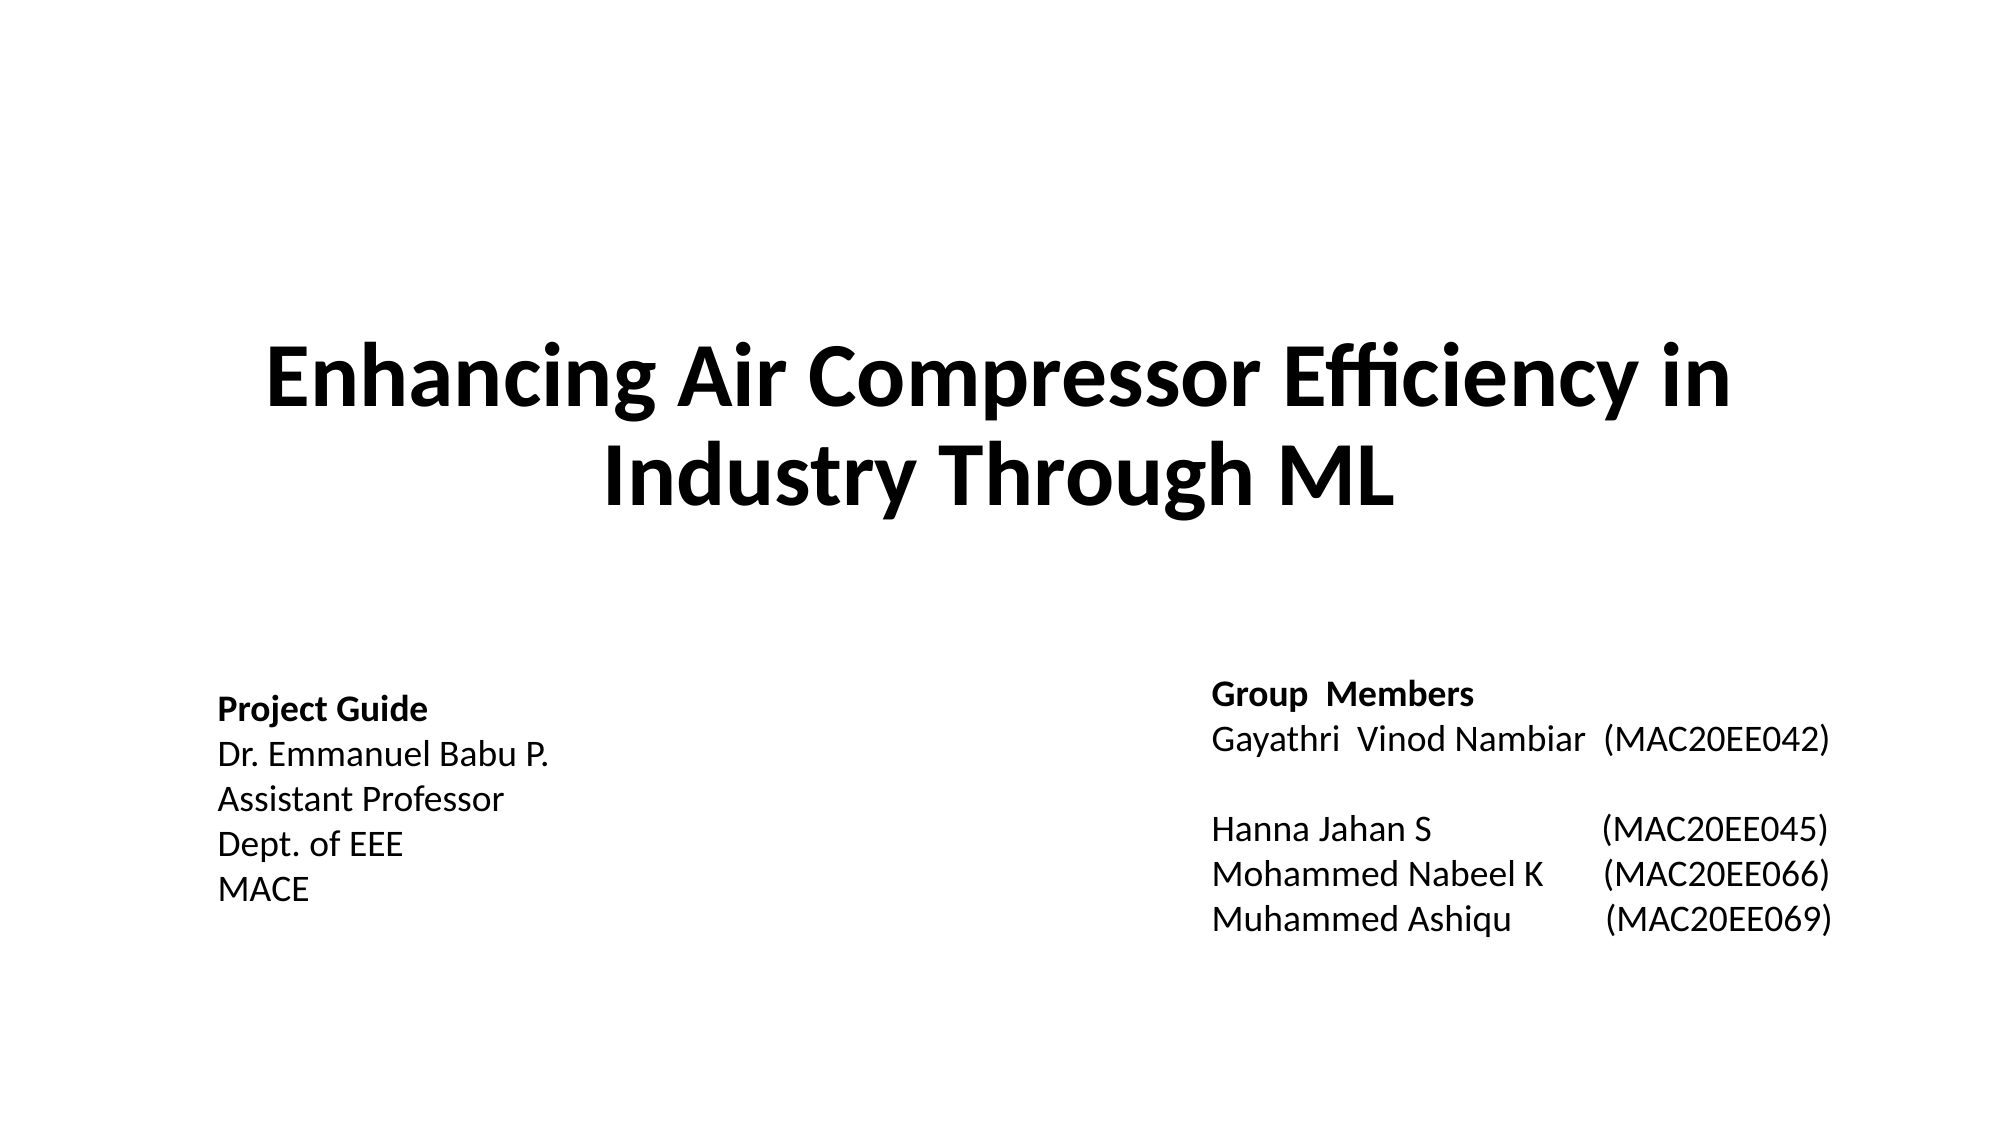

# Enhancing Air Compressor Efficiency in Industry Through ML
Group  Members
Gayathri  Vinod Nambiar  (MAC20EE042)
Hanna Jahan S                    (MAC20EE045)
Mohammed Nabeel K       (MAC20EE066)
Muhammed Ashiqu           (MAC20EE069)
Project Guide
Dr. Emmanuel Babu P.
Assistant Professor
Dept. of EEE
MACE